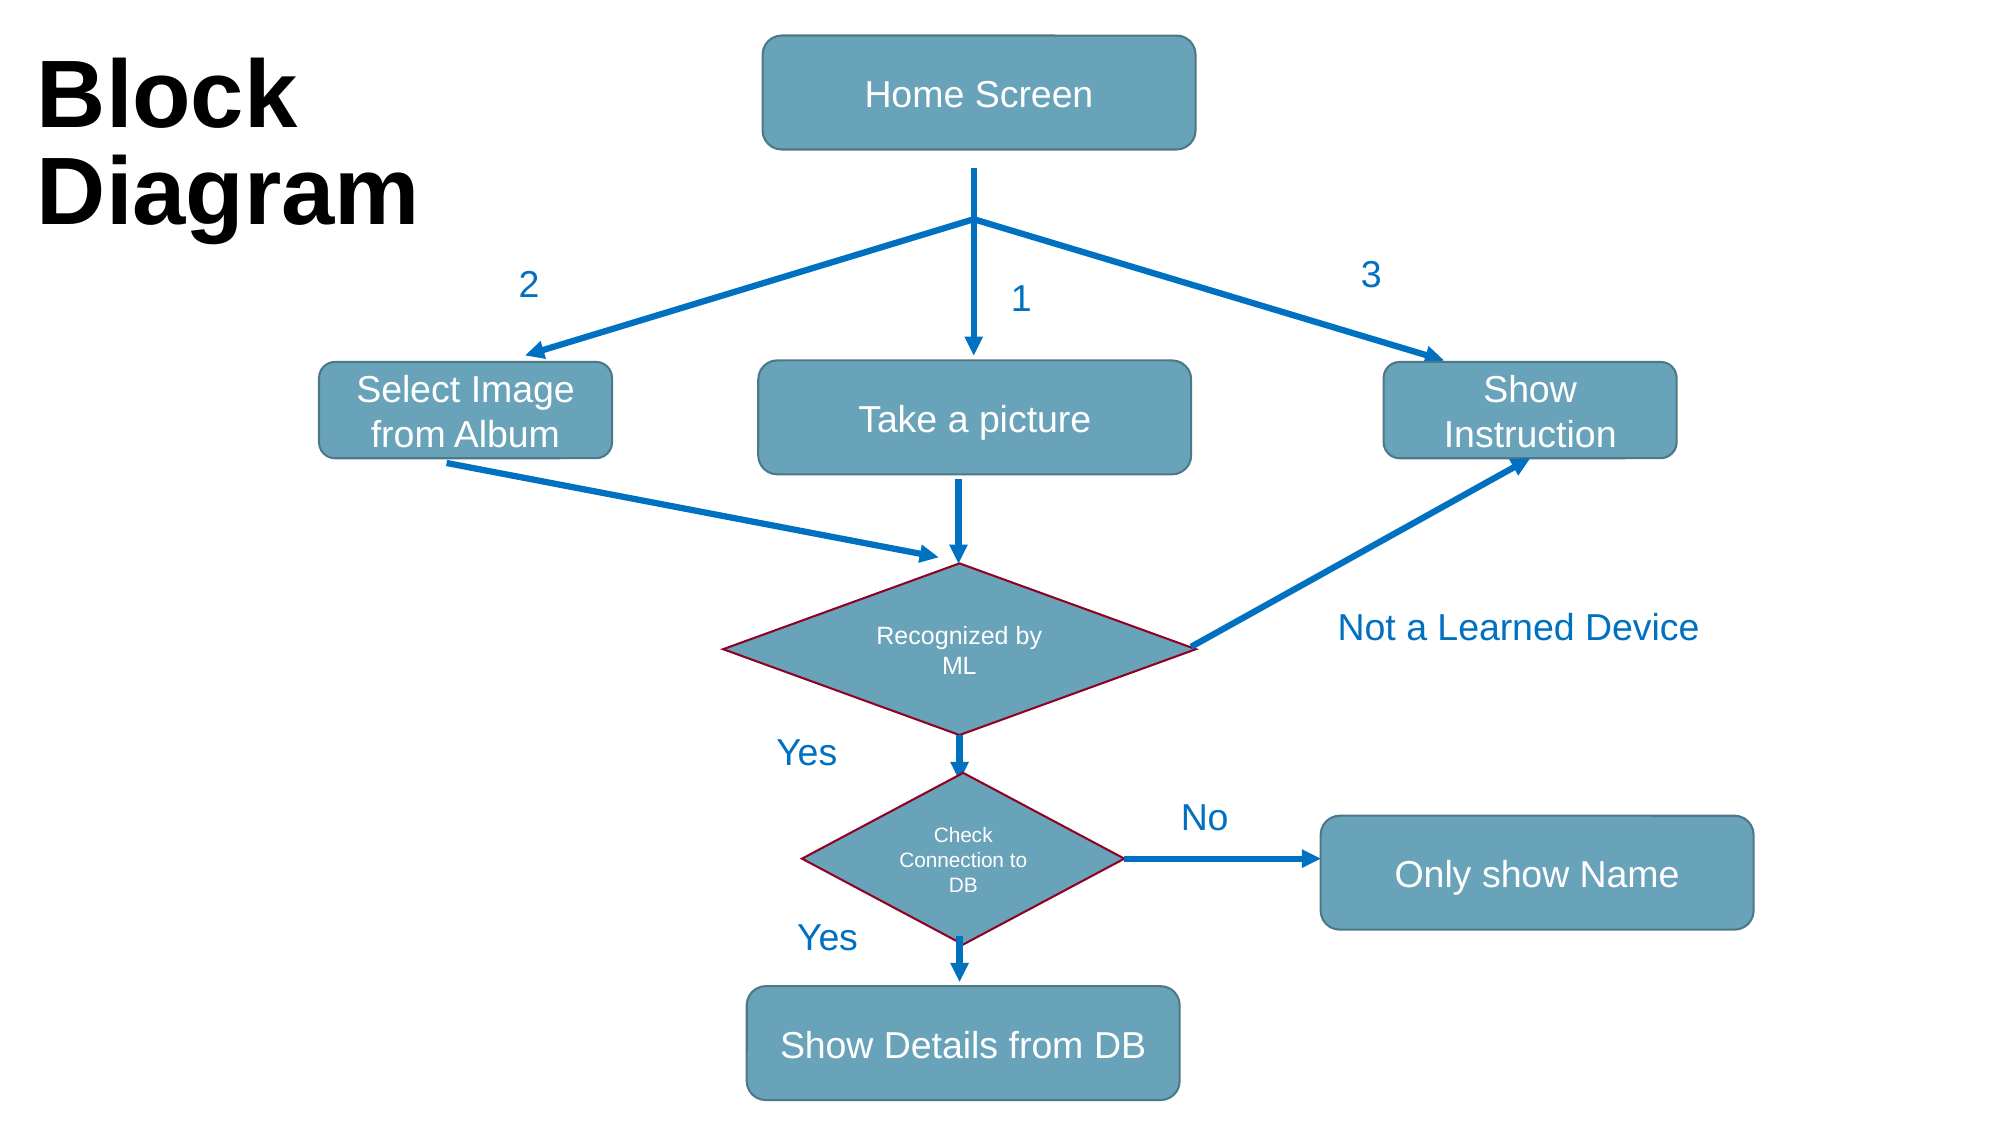

Block Diagram
Home Screen
3
2
1
Take a picture
Select Image from Album
Show Instruction
Recognized by ML
Not a Learned Device
Yes
Check Connection to DB
No
Only show Name
Yes
Show Details from DB